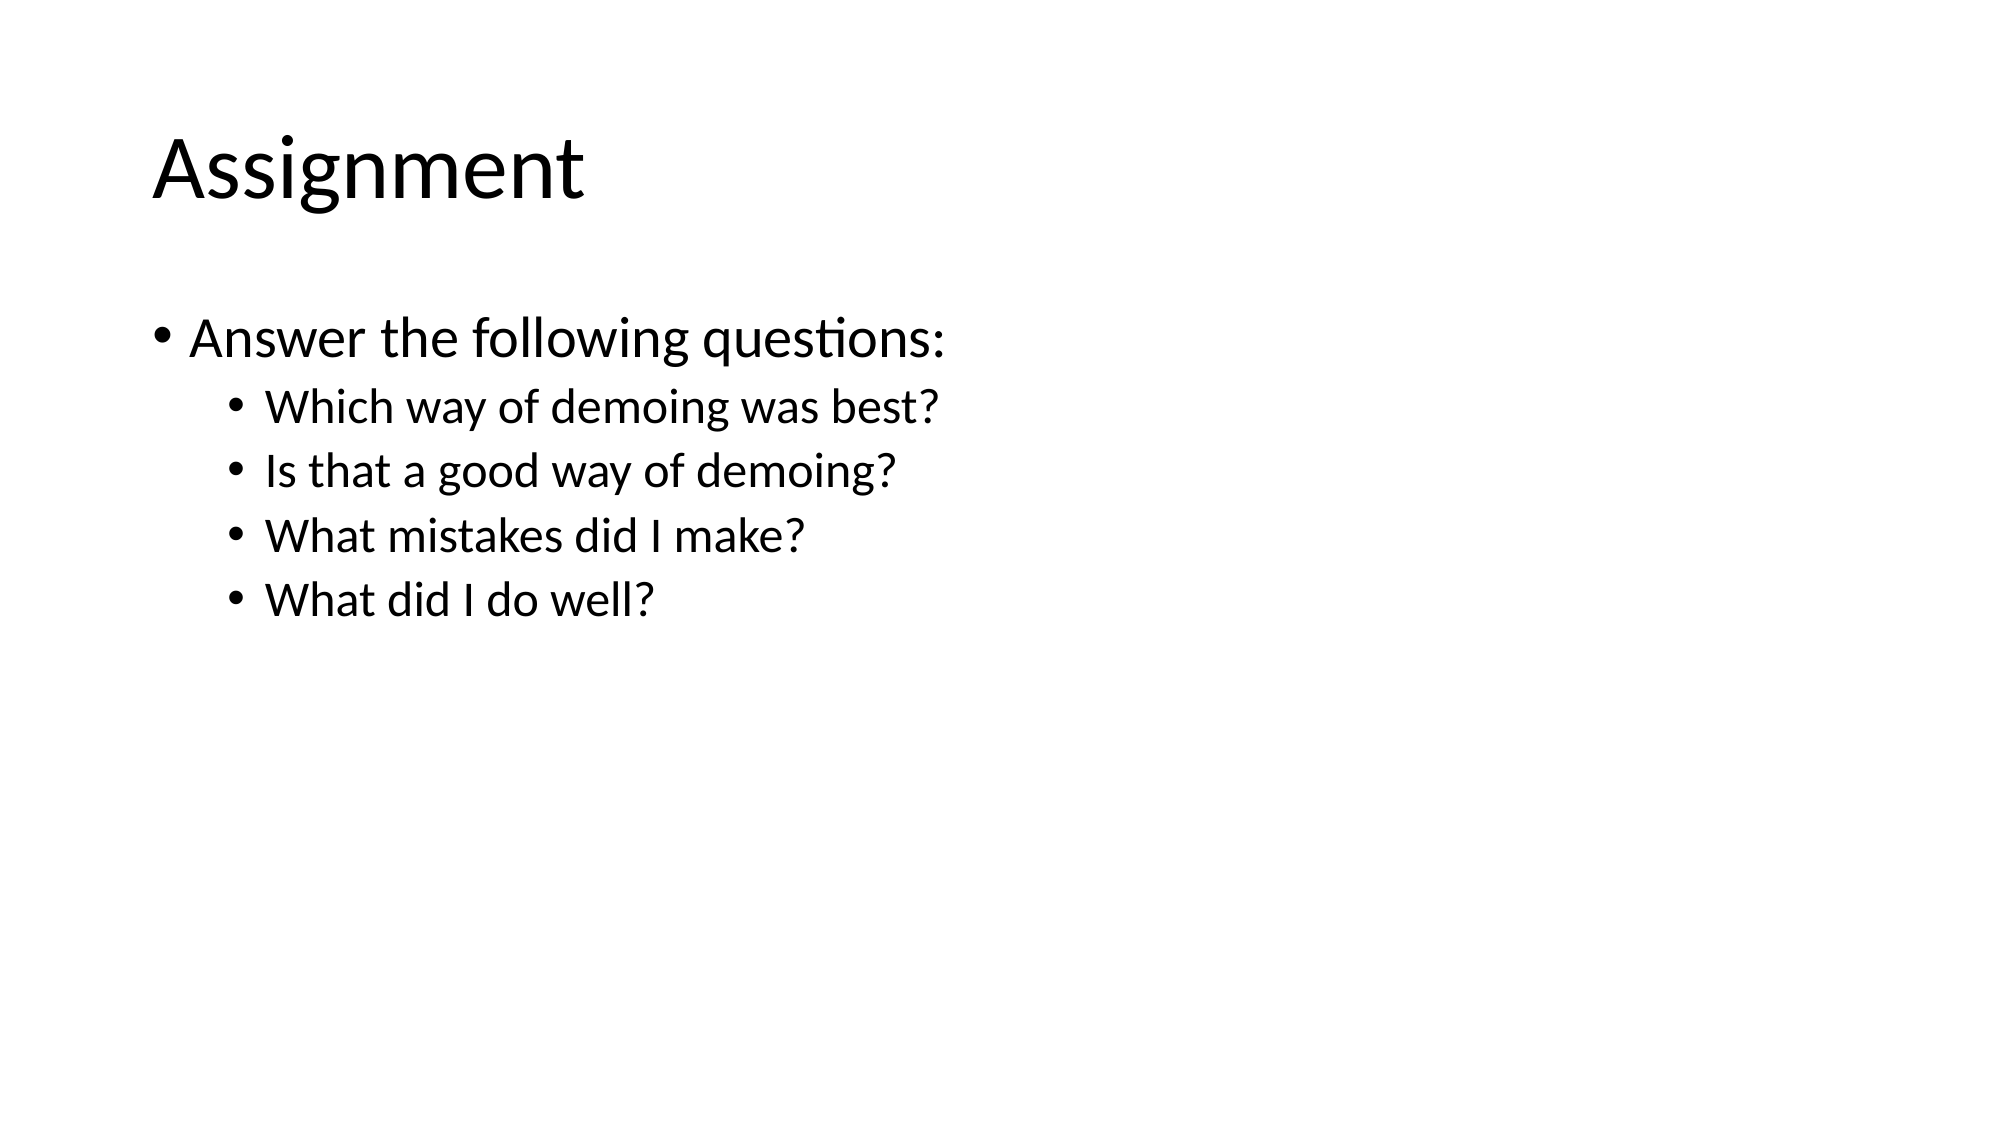

# Assignment
Answer the following questions:
Which way of demoing was best?
Is that a good way of demoing?
What mistakes did I make?
What did I do well?